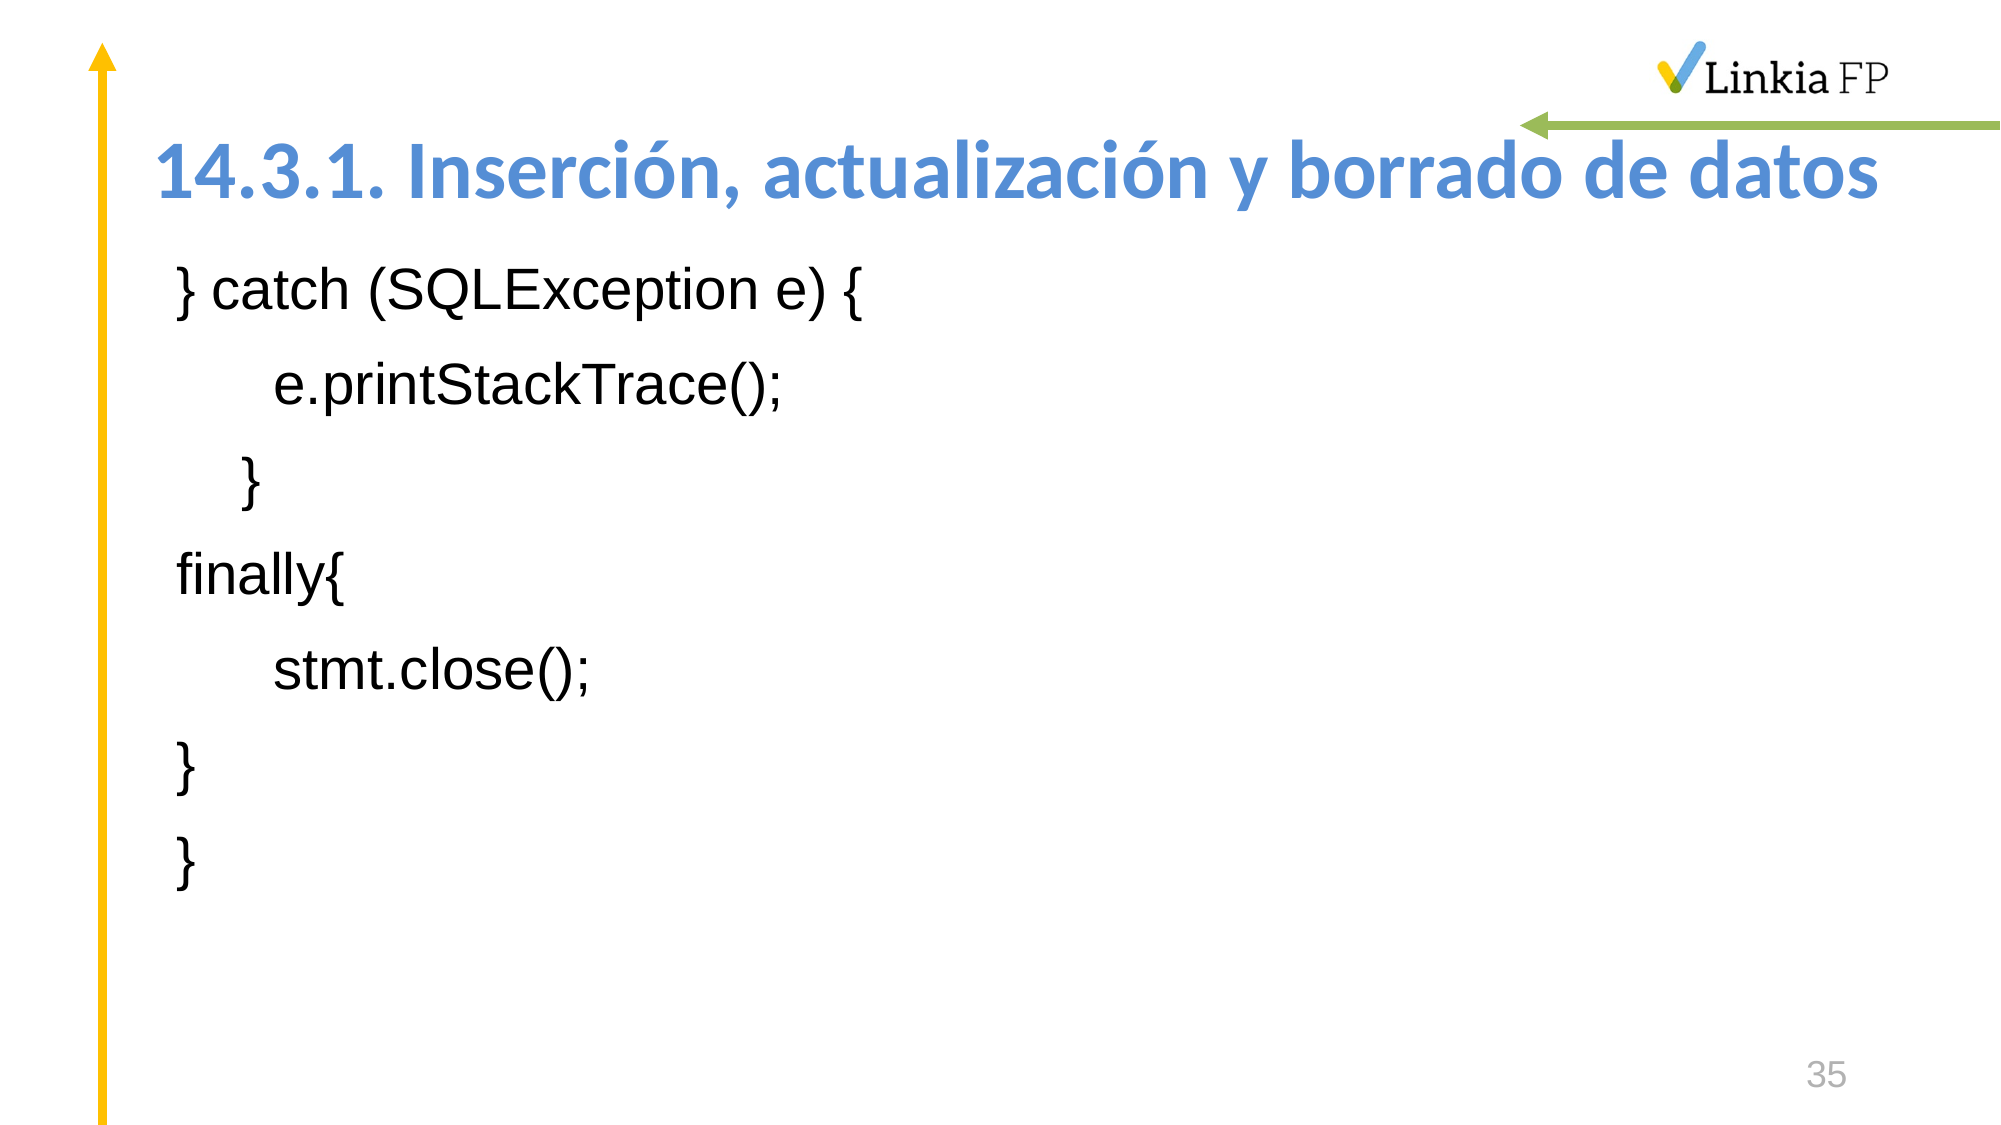

# 14.3.1. Inserción, actualización y borrado de datos
} catch (SQLException e) {
      e.printStackTrace();
    }
finally{
      stmt.close();
}
}
35